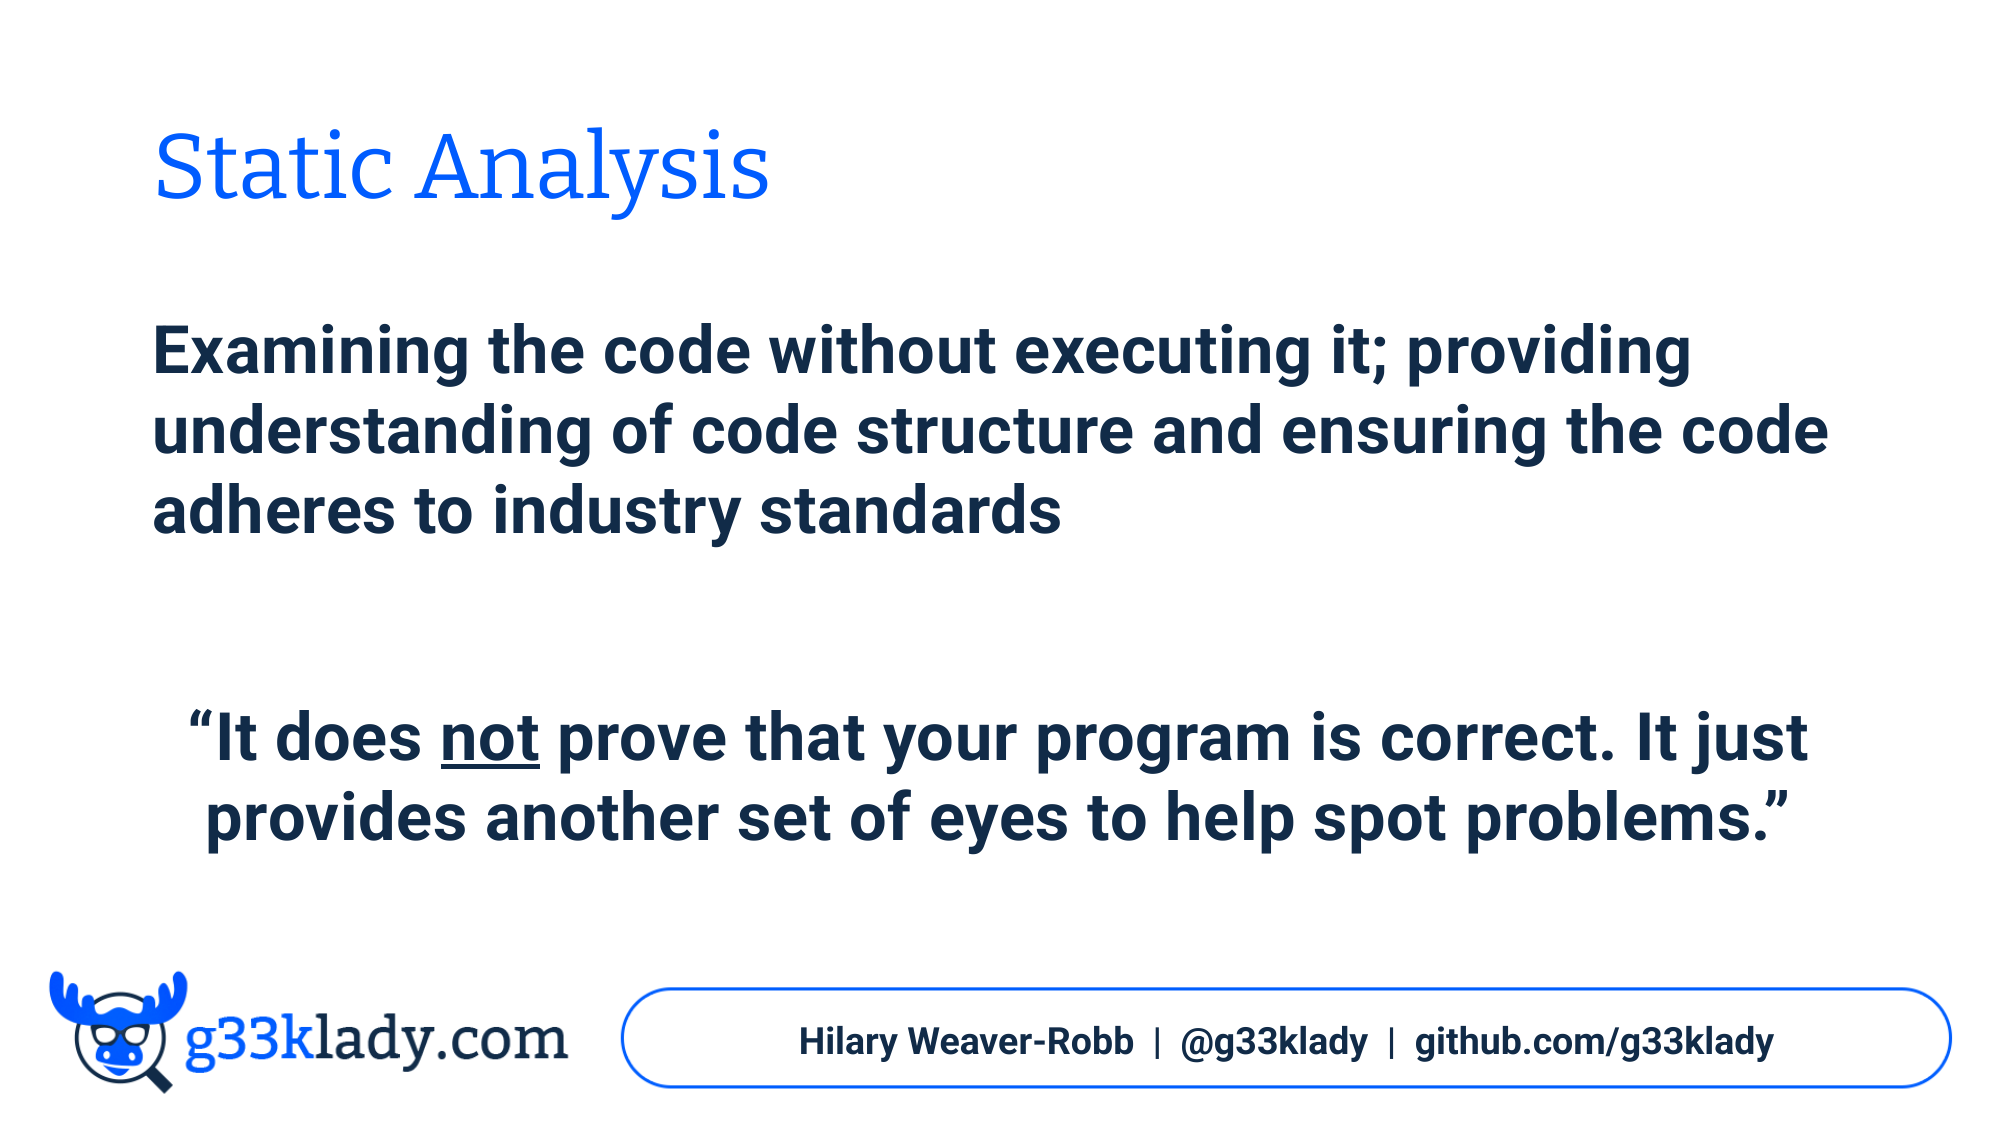

# Static Analysis
Examining the code without executing it; providing understanding of code structure and ensuring the code adheres to industry standards

“It does not prove that your program is correct. It just provides another set of eyes to help spot problems.”
Hilary Weaver-Robb  |  @g33klady  |  github.com/g33klady